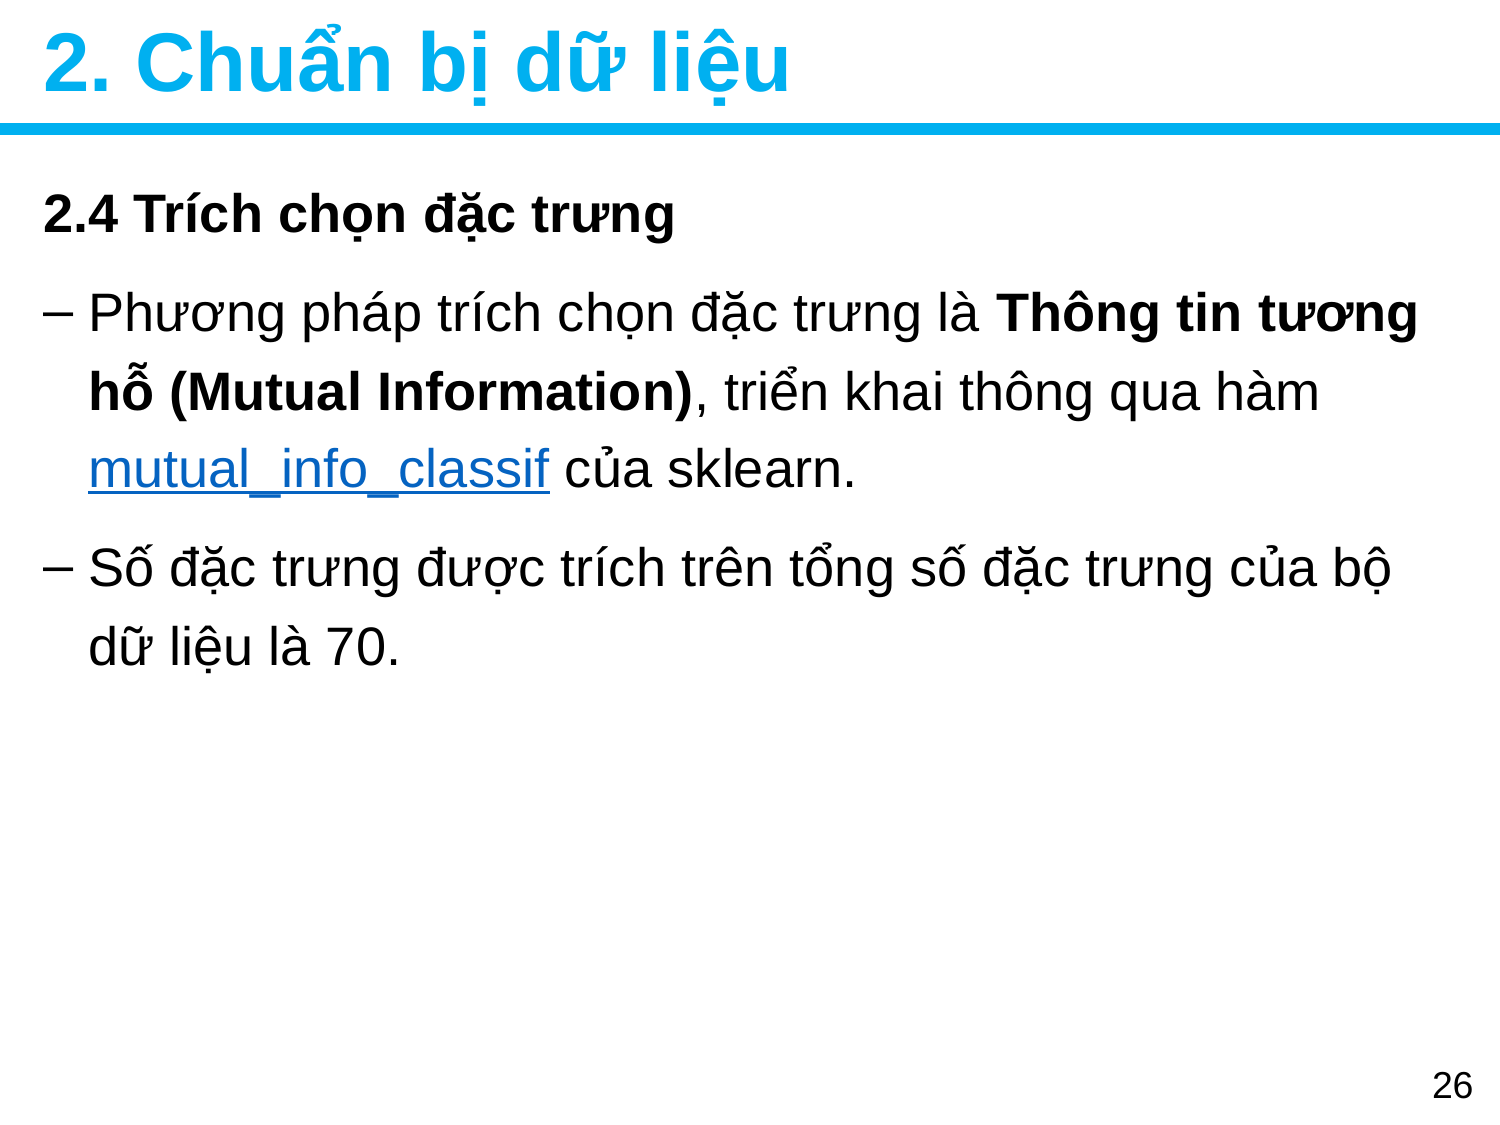

# 2. Chuẩn bị dữ liệu
2.4 Trích chọn đặc trưng
Phương pháp trích chọn đặc trưng là Thông tin tương hỗ (Mutual Information), triển khai thông qua hàm mutual_info_classif của sklearn.
Số đặc trưng được trích trên tổng số đặc trưng của bộ dữ liệu là 70.